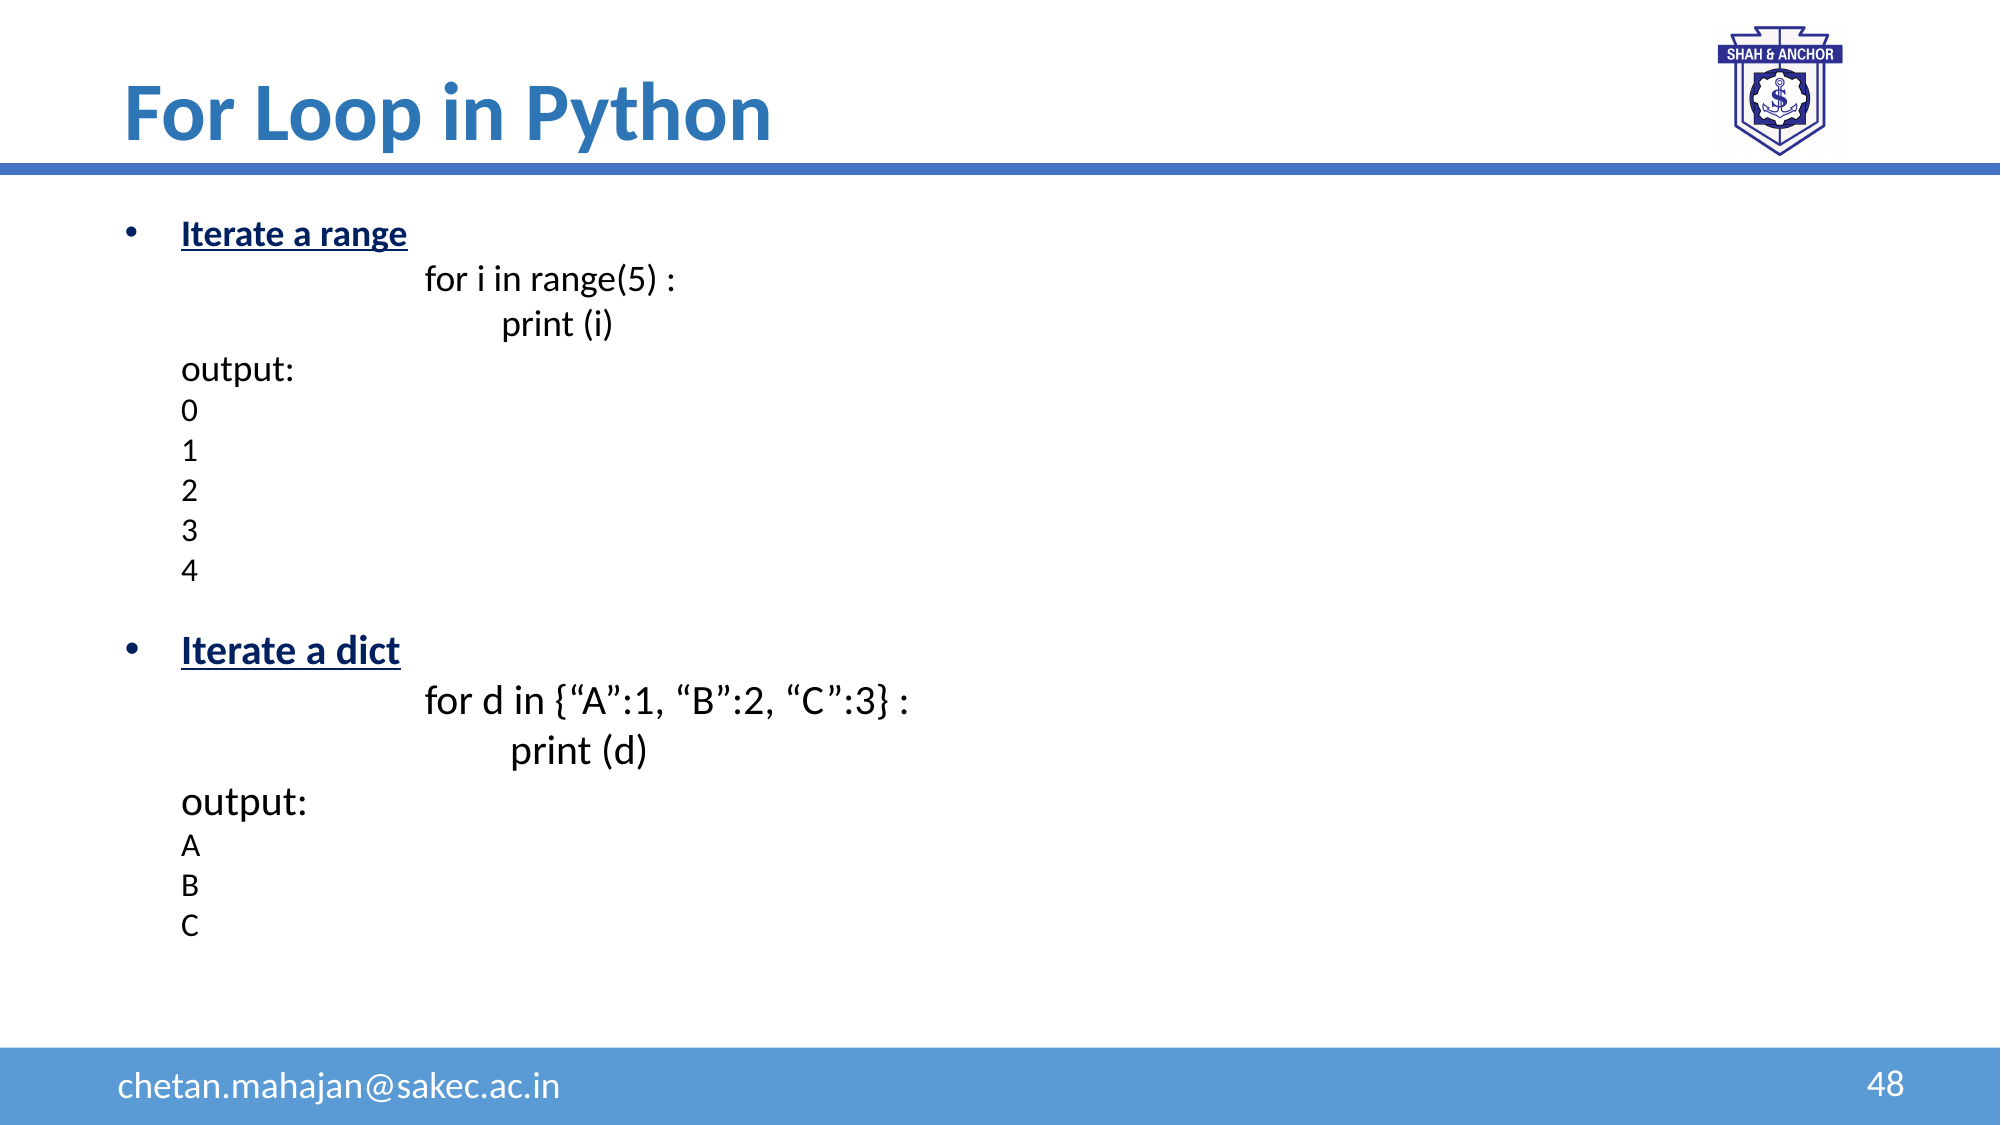

For Loop in Python
Iterate a range
		for i in range(5) :
	      	         print (i)
output:
0
1
2
3
4

Iterate a dict
		for d in {“A”:1, “B”:2, “C”:3} :
	      	         print (d)
output:
A
B
C
48
chetan.mahajan@sakec.ac.in